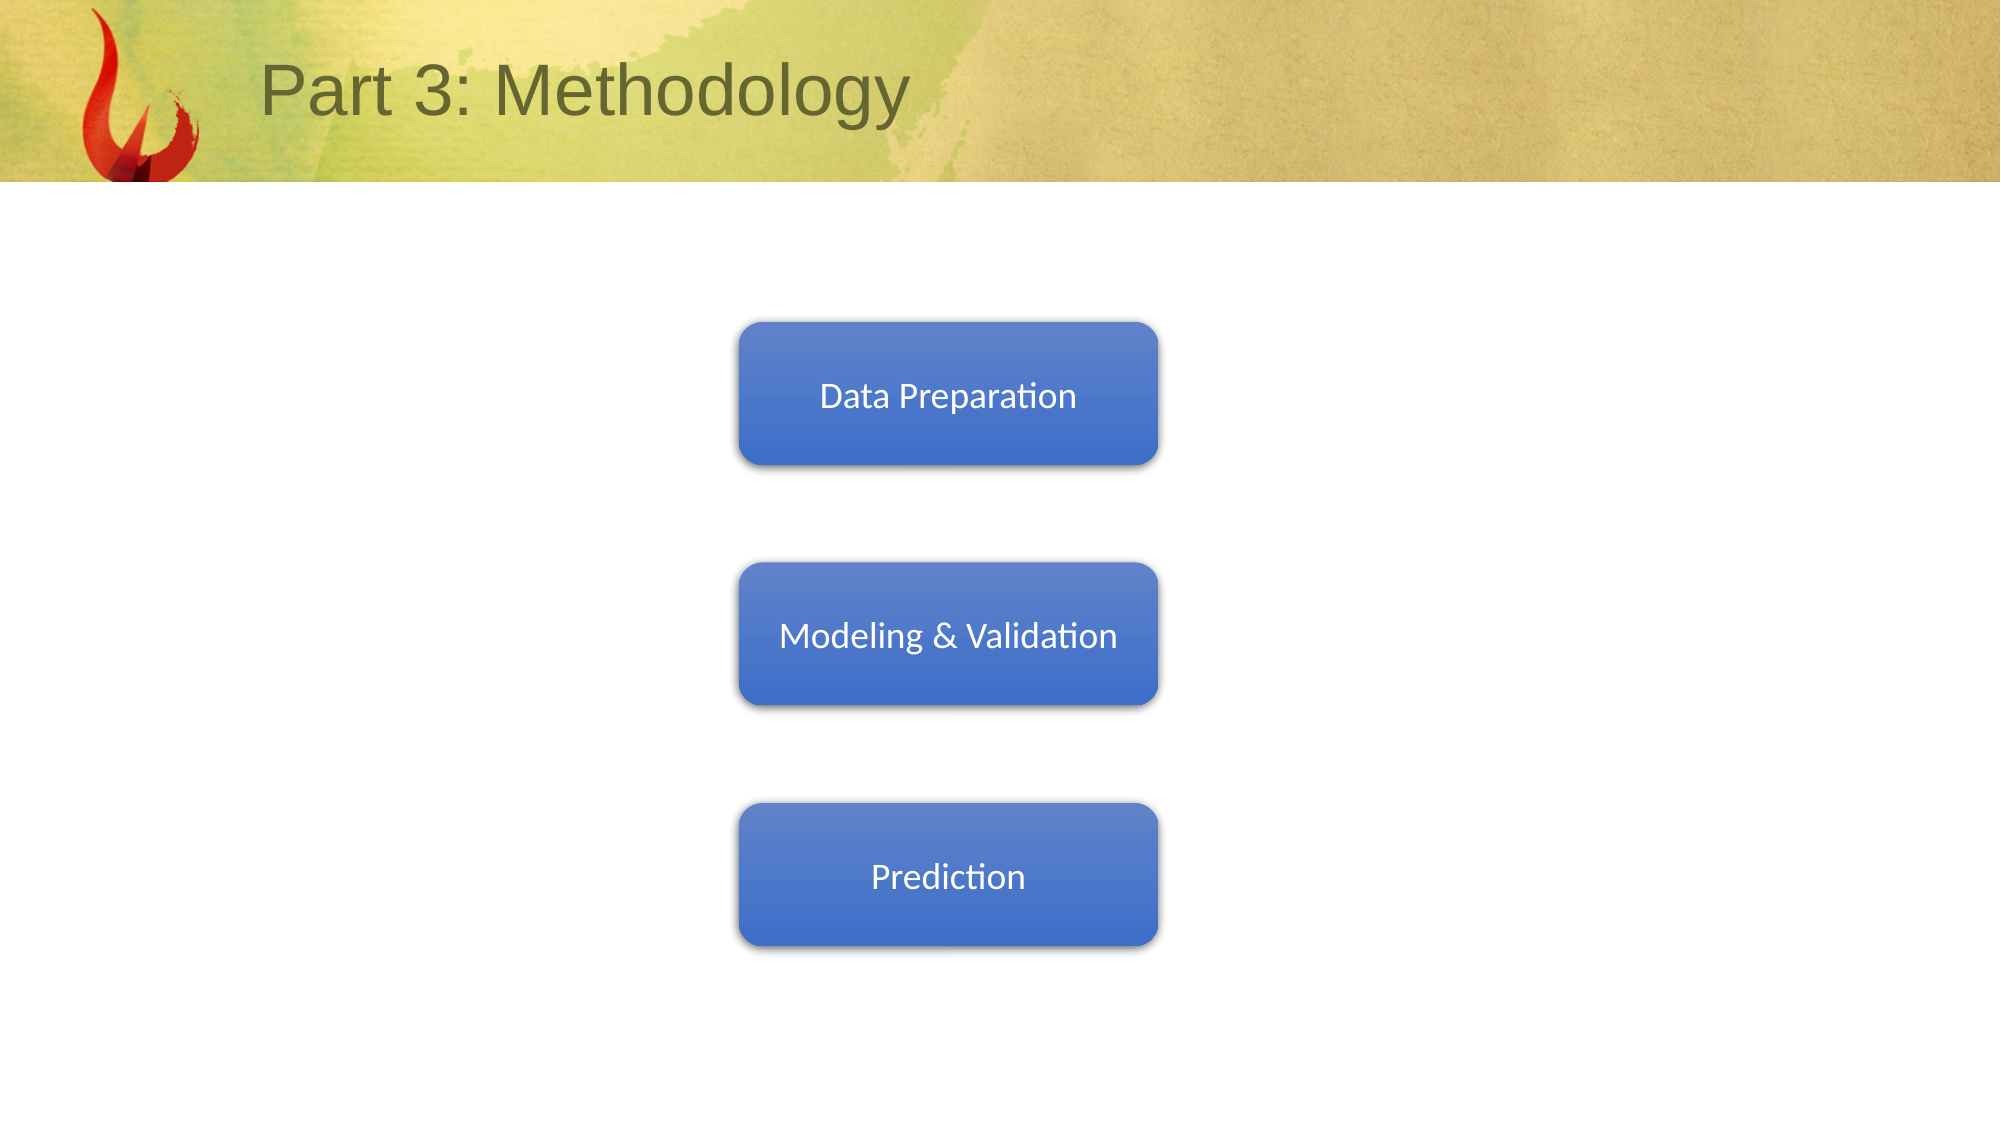

Part 3: Methodology
Data Preparation
Modeling & Validation
Prediction